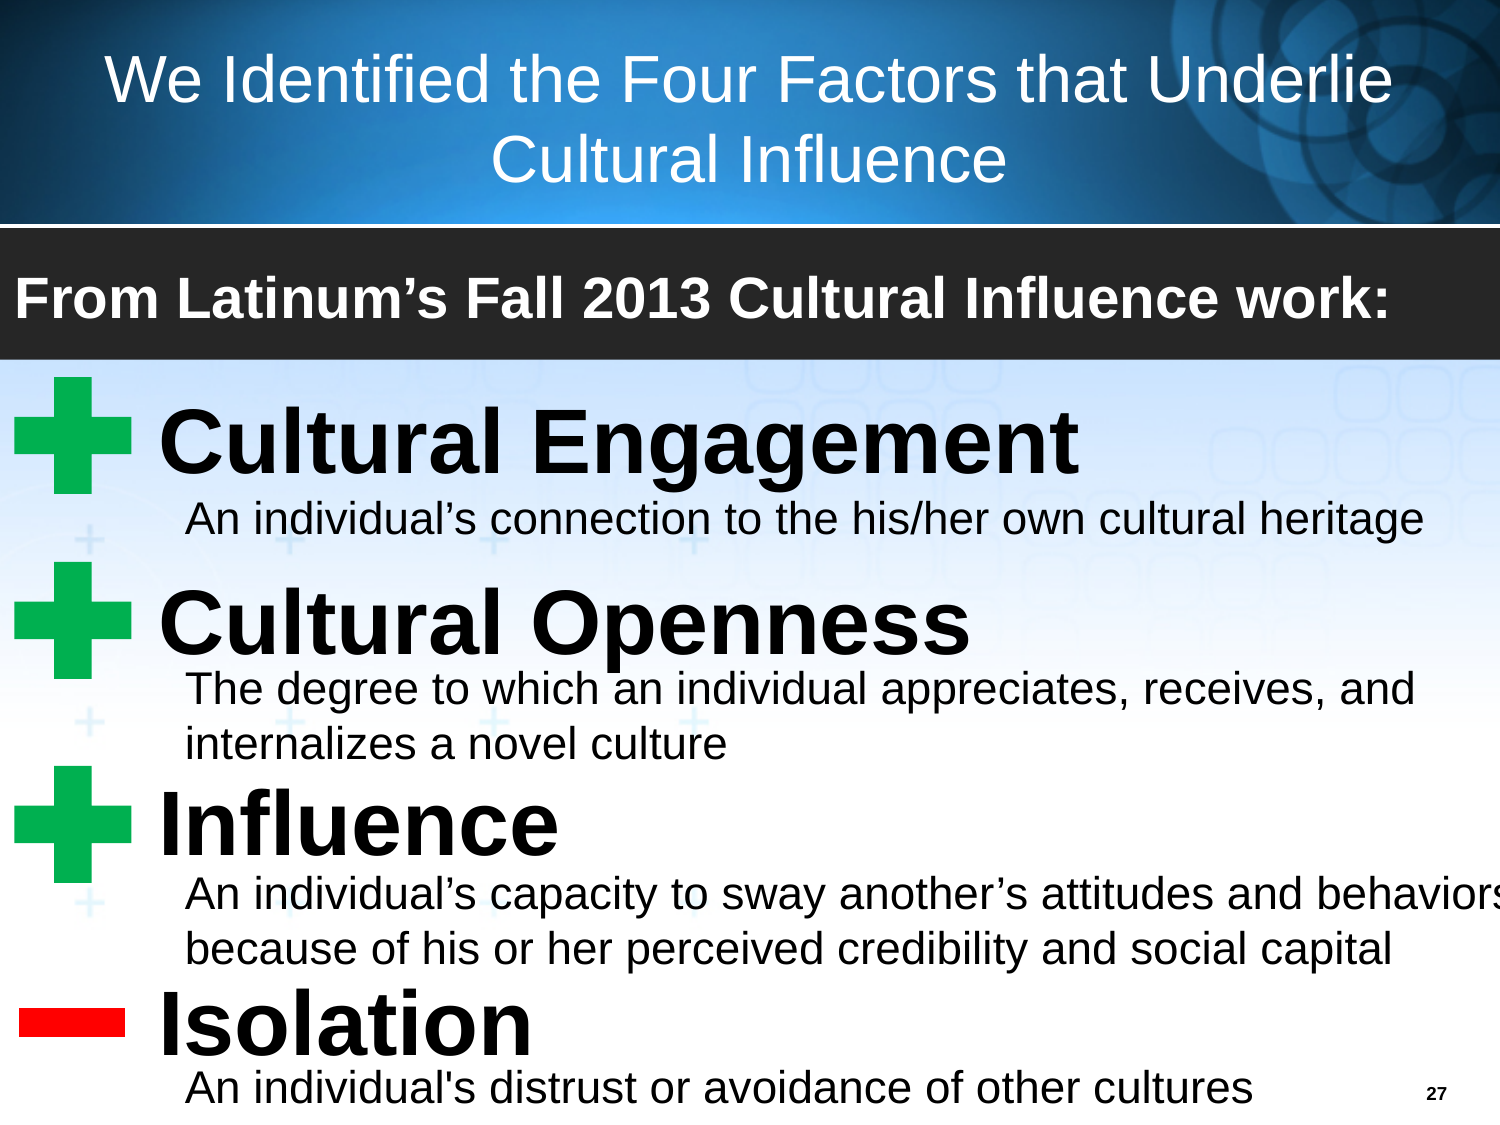

# We Identified the Four Factors that Underlie Cultural Influence

From Latinum’s Fall 2013 Cultural Influence work:

Cultural Engagement
An individual’s connection to the his/her own cultural heritage

Cultural Openness
The degree to which an individual appreciates, receives, and internalizes a novel culture

Influence
An individual’s capacity to sway another’s attitudes and behaviors because of his or her perceived credibility and social capital
Isolation

An individual's distrust or avoidance of other cultures
27